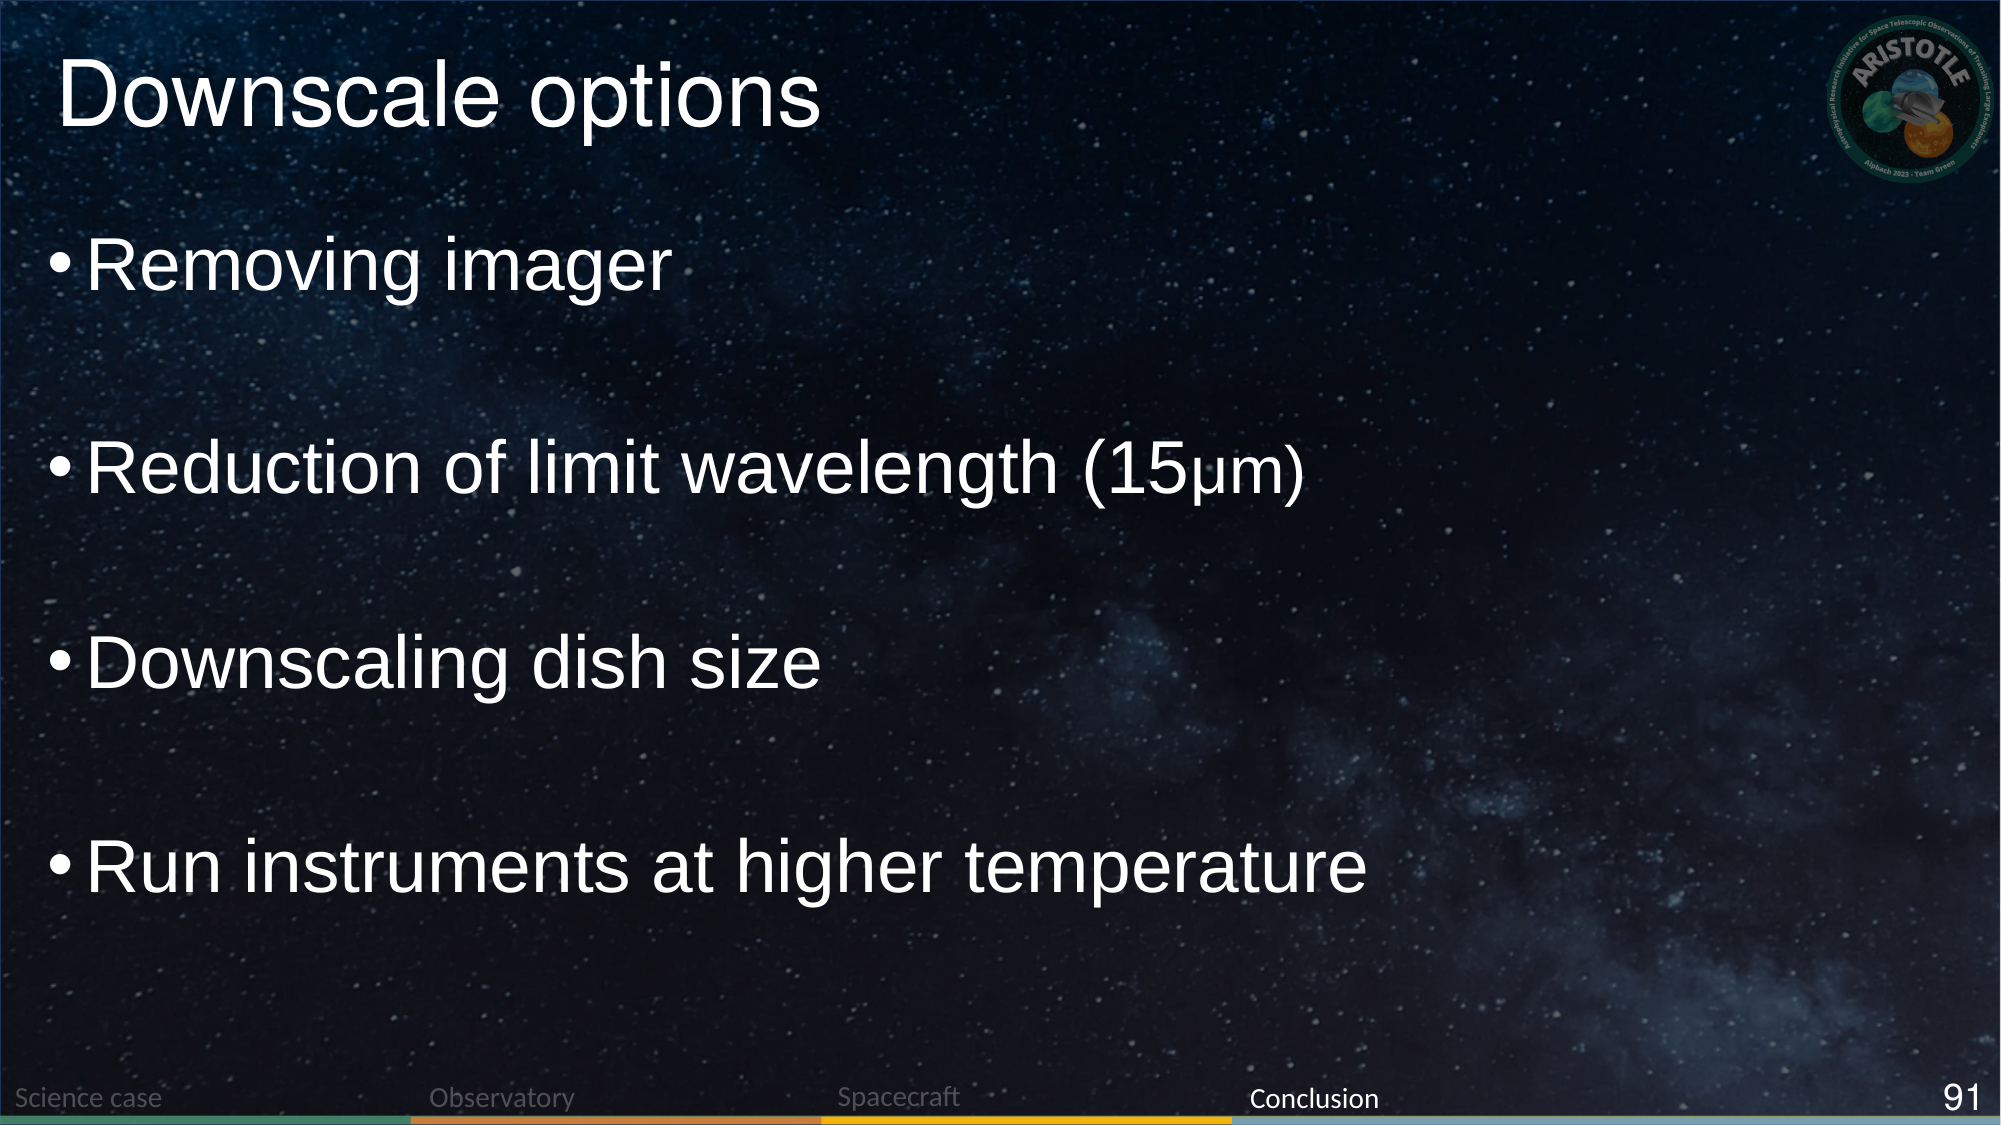

# Downscale options
Removing imager

Reduction of limit wavelength (15μm)

Downscaling dish size

Run instruments at higher temperature

91